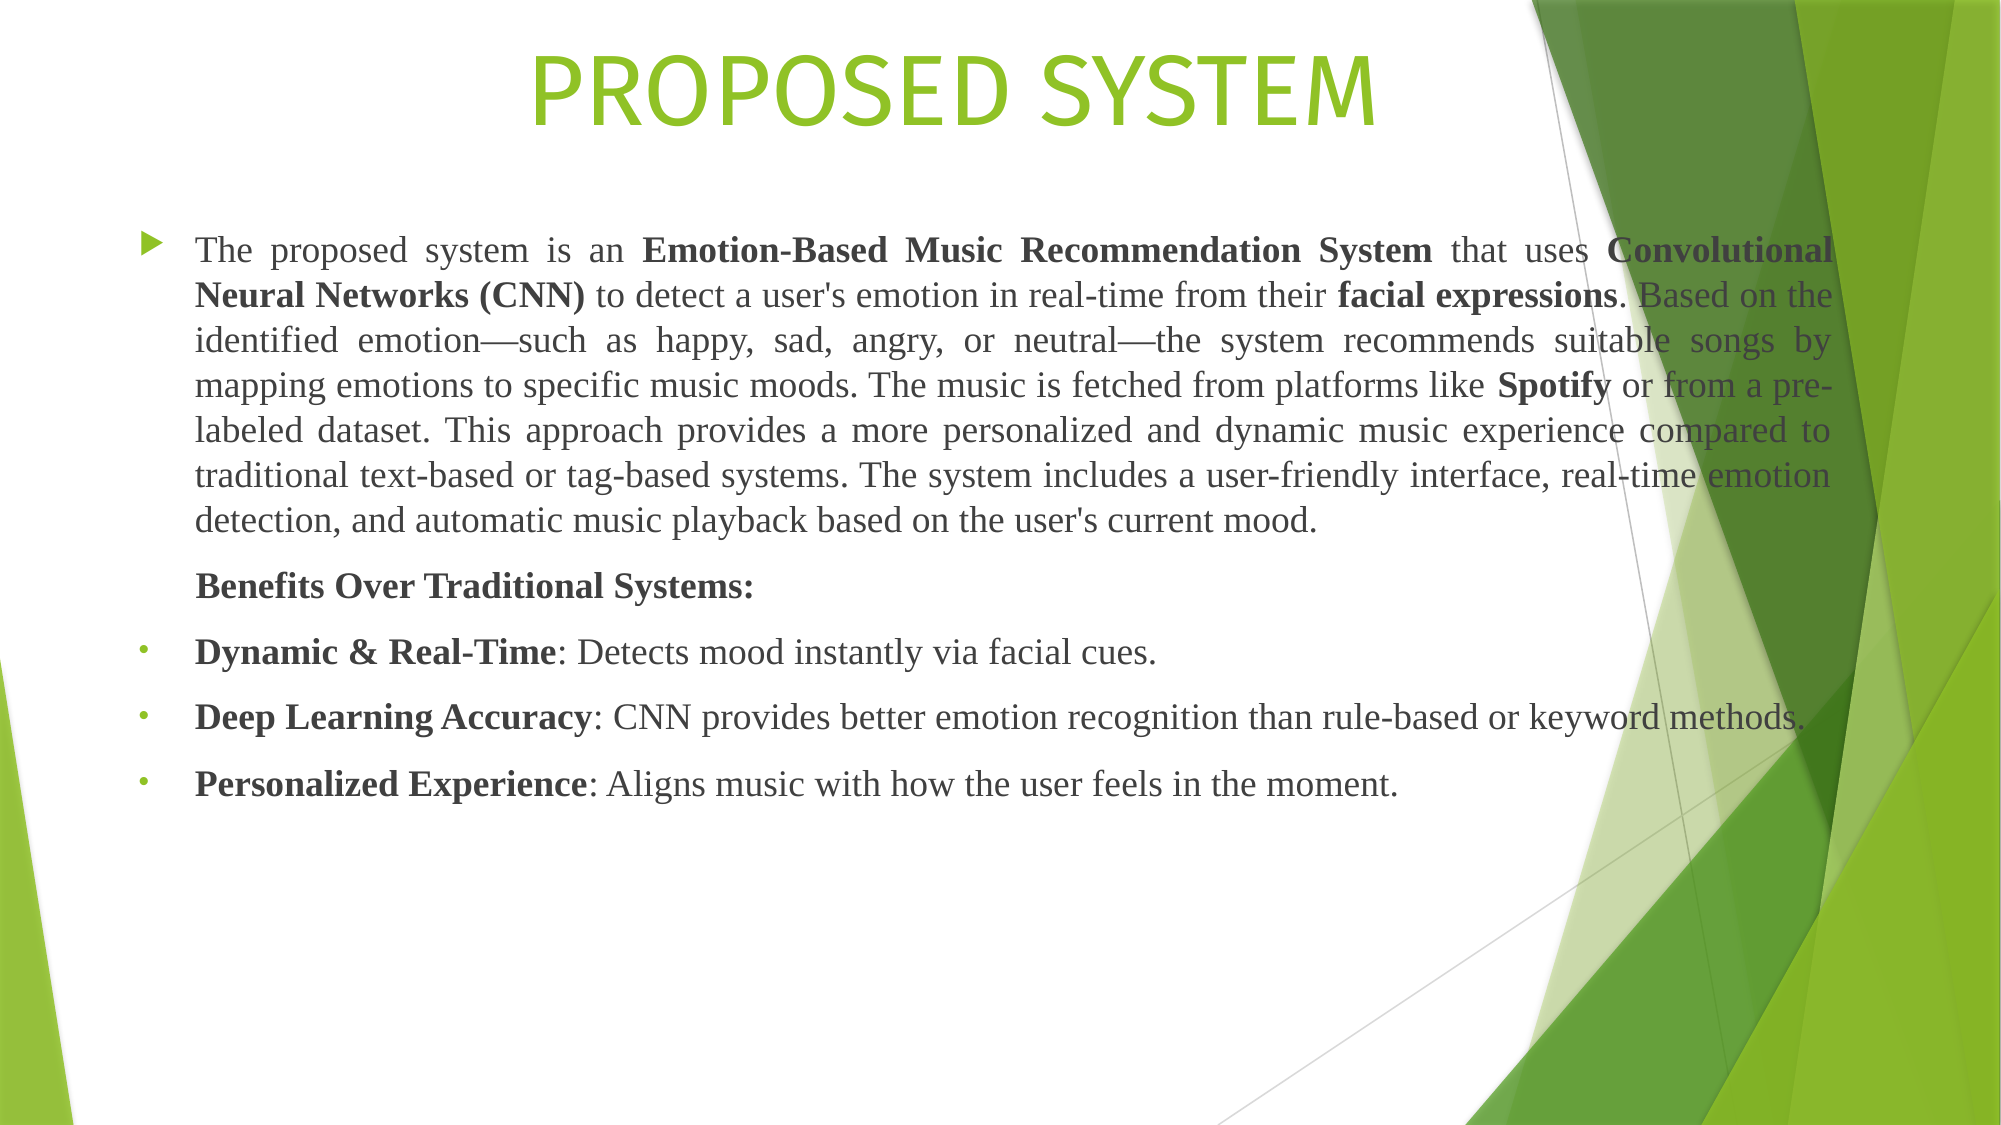

# PROPOSED SYSTEM
The proposed system is an Emotion-Based Music Recommendation System that uses Convolutional Neural Networks (CNN) to detect a user's emotion in real-time from their facial expressions. Based on the identified emotion—such as happy, sad, angry, or neutral—the system recommends suitable songs by mapping emotions to specific music moods. The music is fetched from platforms like Spotify or from a pre-labeled dataset. This approach provides a more personalized and dynamic music experience compared to traditional text-based or tag-based systems. The system includes a user-friendly interface, real-time emotion detection, and automatic music playback based on the user's current mood.
      Benefits Over Traditional Systems:
Dynamic & Real-Time: Detects mood instantly via facial cues.
Deep Learning Accuracy: CNN provides better emotion recognition than rule-based or keyword methods.
Personalized Experience: Aligns music with how the user feels in the moment.